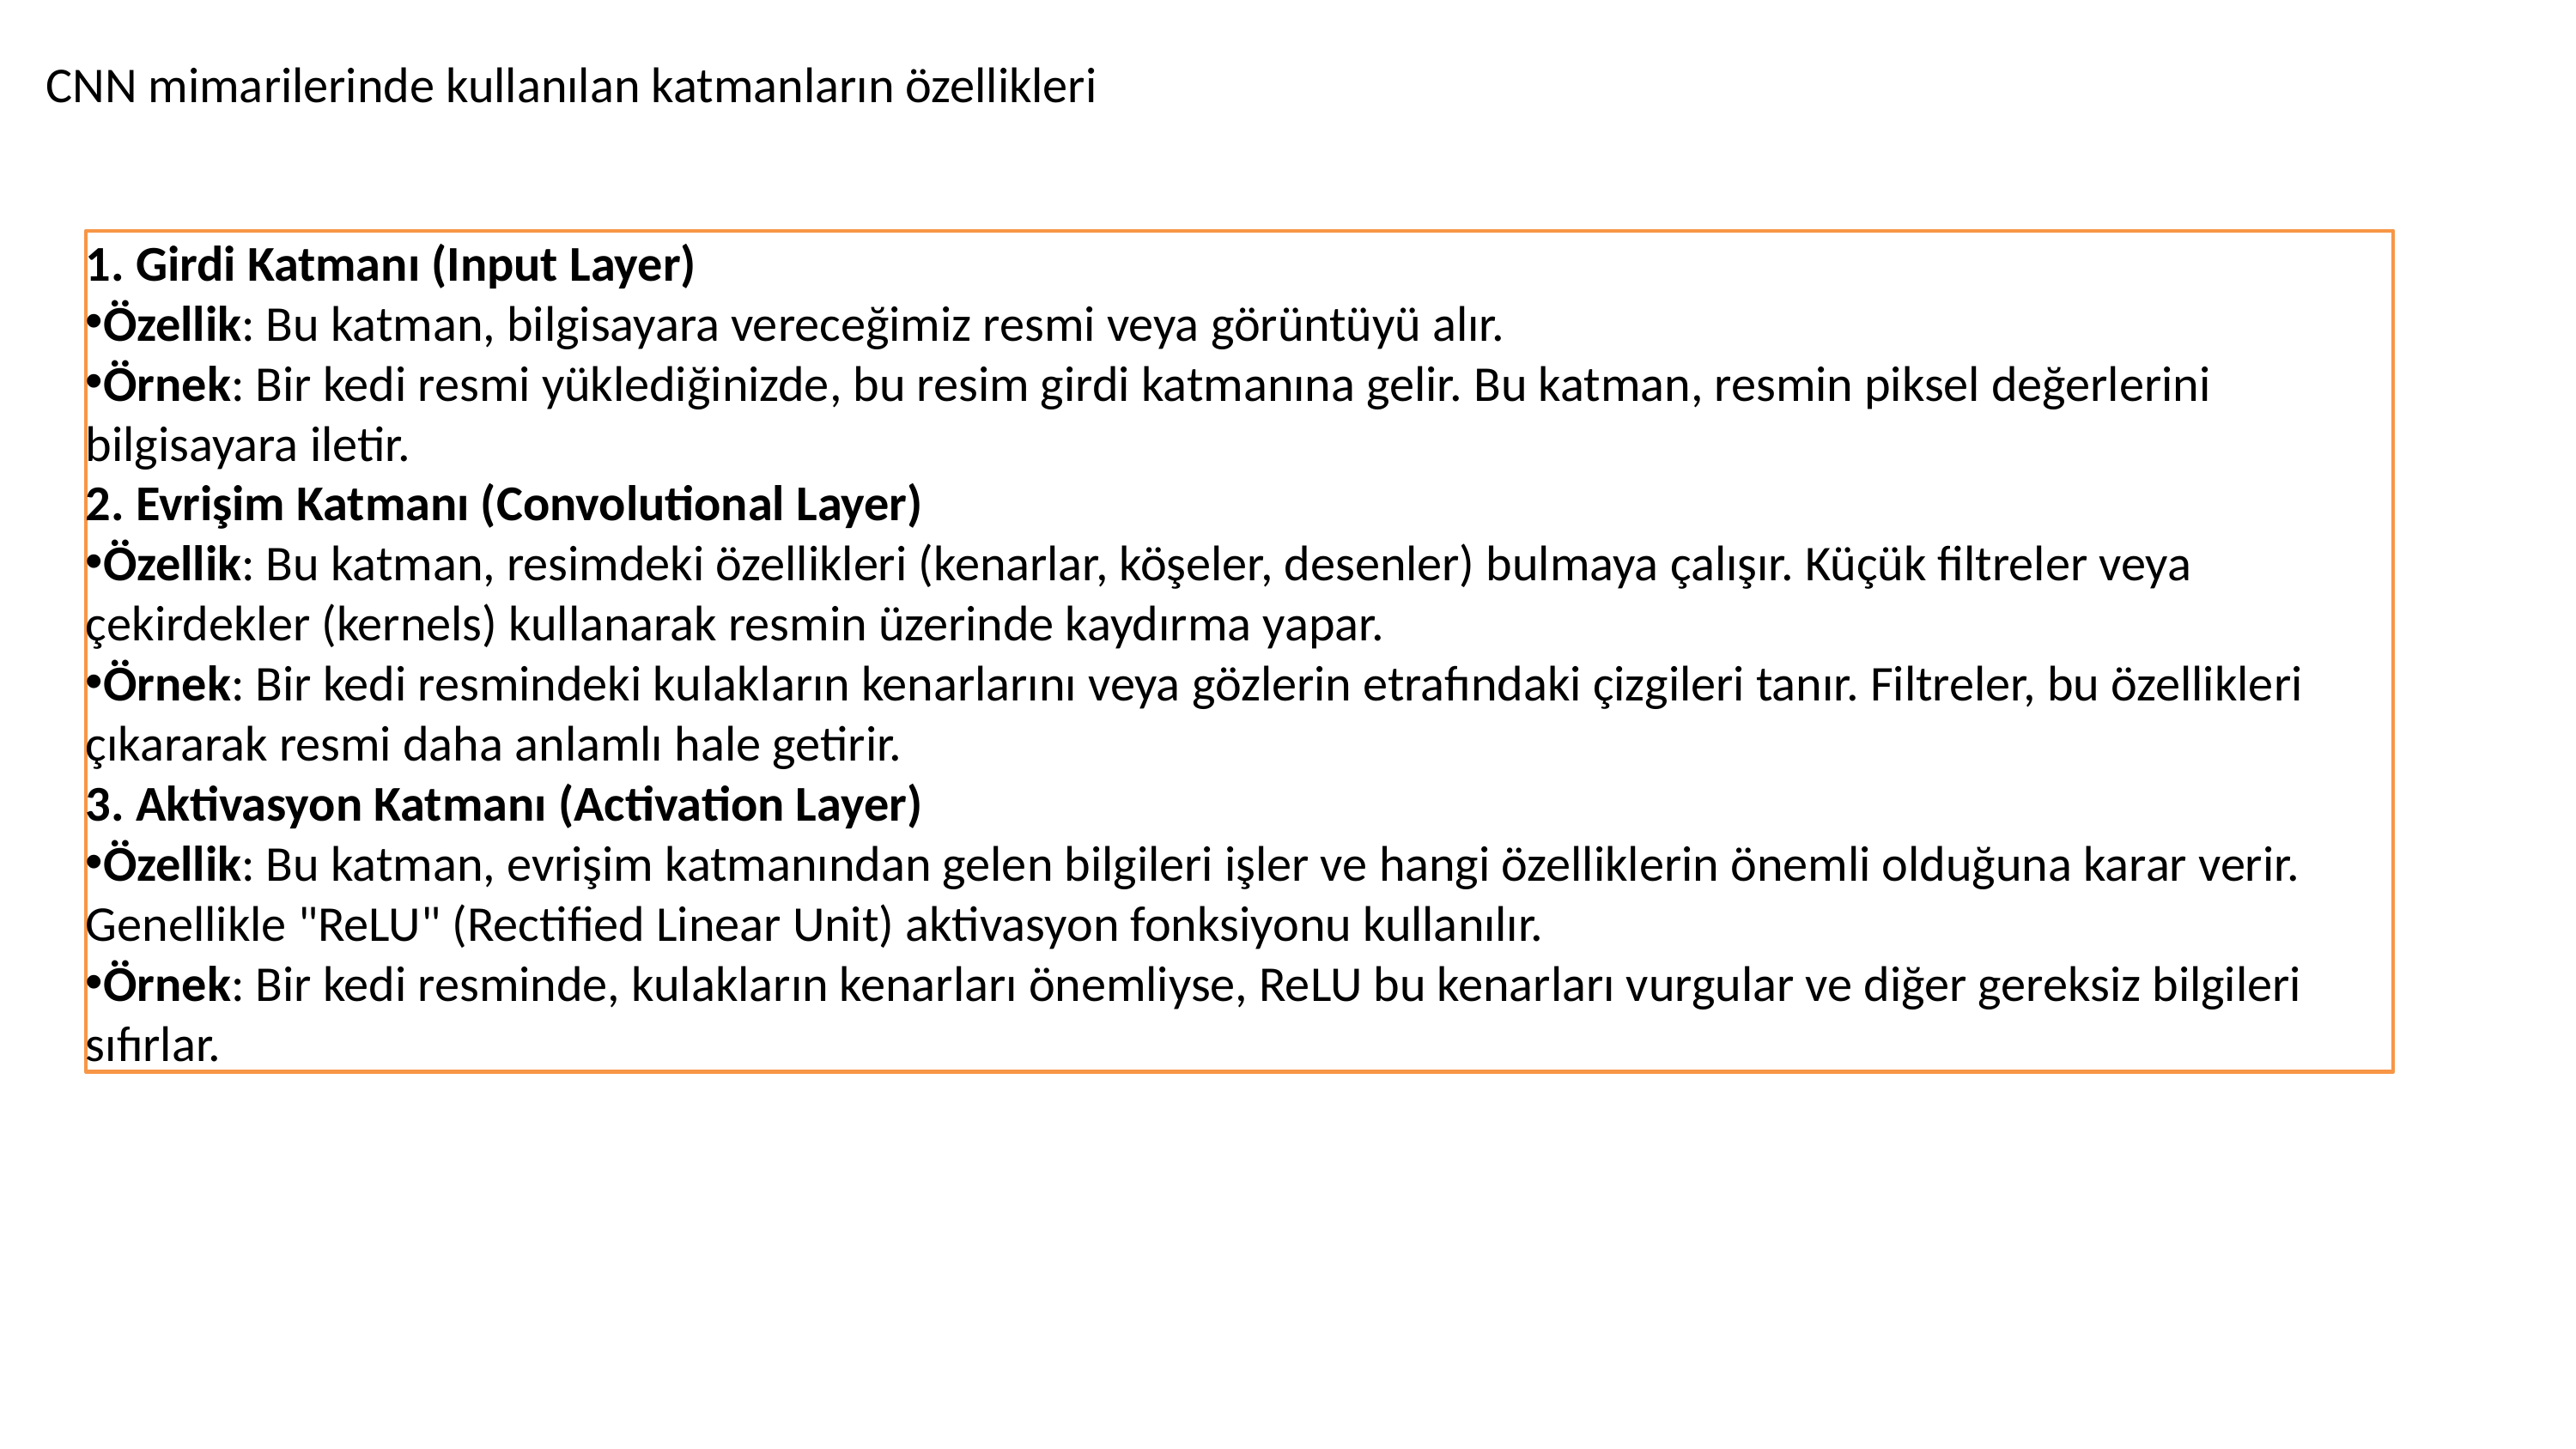

CNN mimarilerinde kullanılan katmanların özellikleri
1. Girdi Katmanı (Input Layer)
Özellik: Bu katman, bilgisayara vereceğimiz resmi veya görüntüyü alır.
Örnek: Bir kedi resmi yüklediğinizde, bu resim girdi katmanına gelir. Bu katman, resmin piksel değerlerini bilgisayara iletir.
2. Evrişim Katmanı (Convolutional Layer)
Özellik: Bu katman, resimdeki özellikleri (kenarlar, köşeler, desenler) bulmaya çalışır. Küçük filtreler veya çekirdekler (kernels) kullanarak resmin üzerinde kaydırma yapar.
Örnek: Bir kedi resmindeki kulakların kenarlarını veya gözlerin etrafındaki çizgileri tanır. Filtreler, bu özellikleri çıkararak resmi daha anlamlı hale getirir.
3. Aktivasyon Katmanı (Activation Layer)
Özellik: Bu katman, evrişim katmanından gelen bilgileri işler ve hangi özelliklerin önemli olduğuna karar verir. Genellikle "ReLU" (Rectified Linear Unit) aktivasyon fonksiyonu kullanılır.
Örnek: Bir kedi resminde, kulakların kenarları önemliyse, ReLU bu kenarları vurgular ve diğer gereksiz bilgileri sıfırlar.